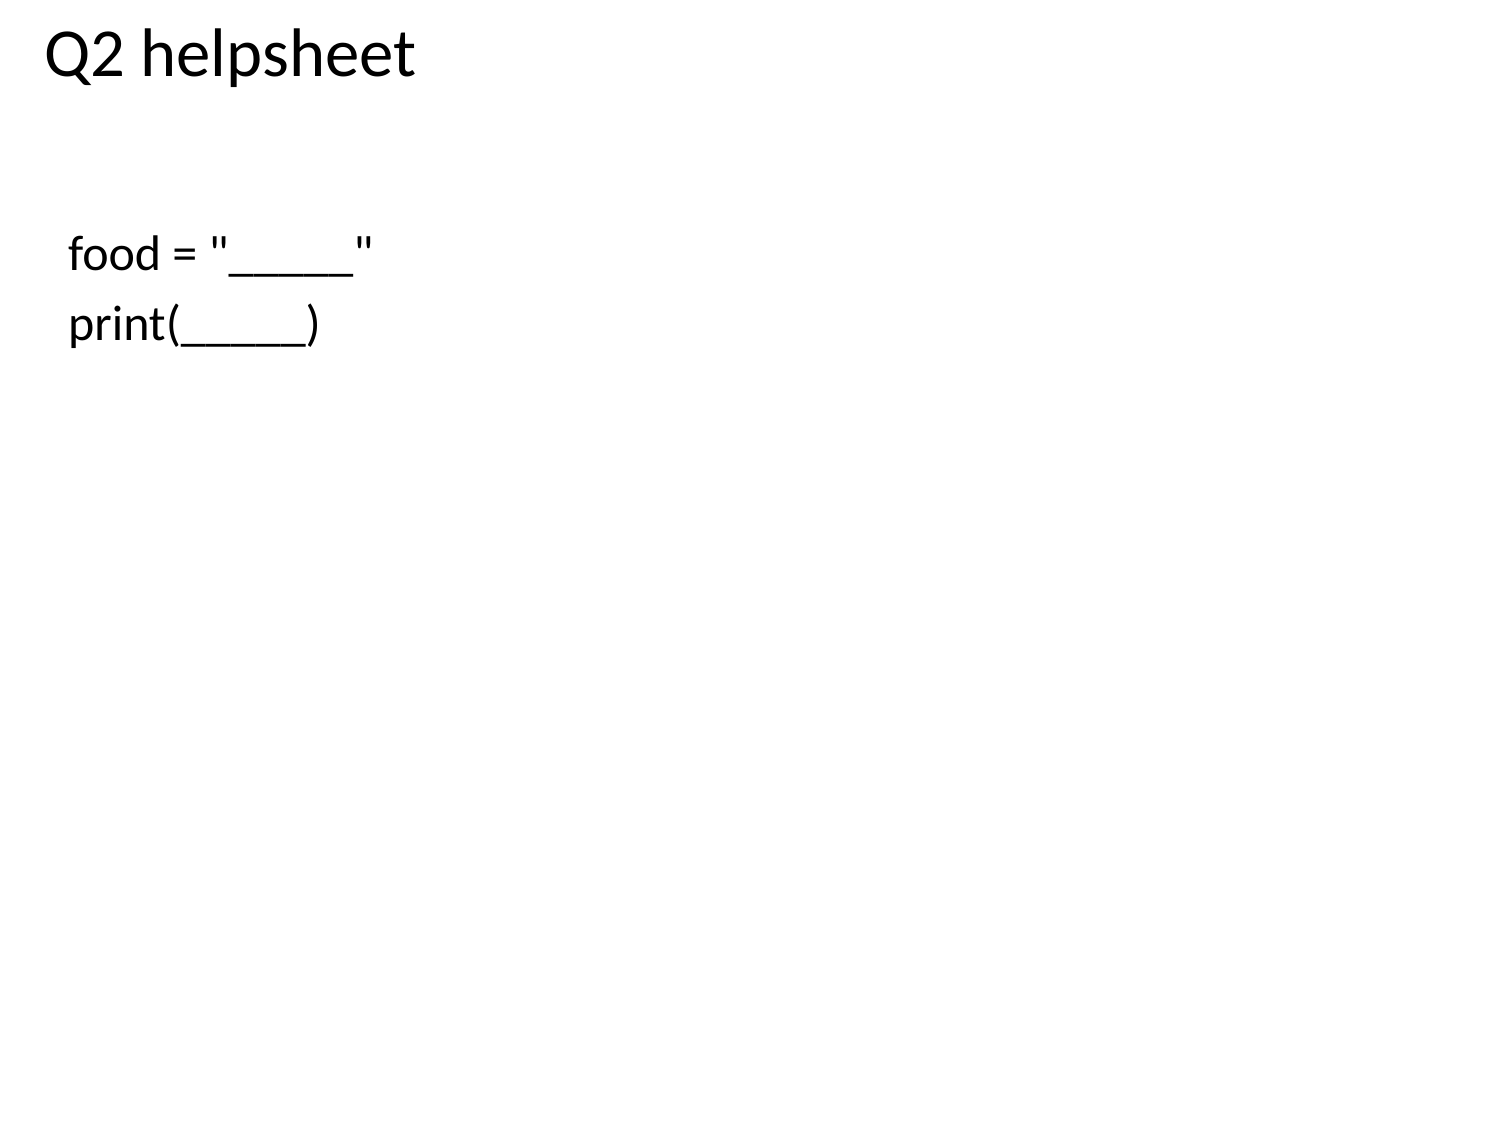

# Q2 helpsheet

food = "_____"
print(_____)